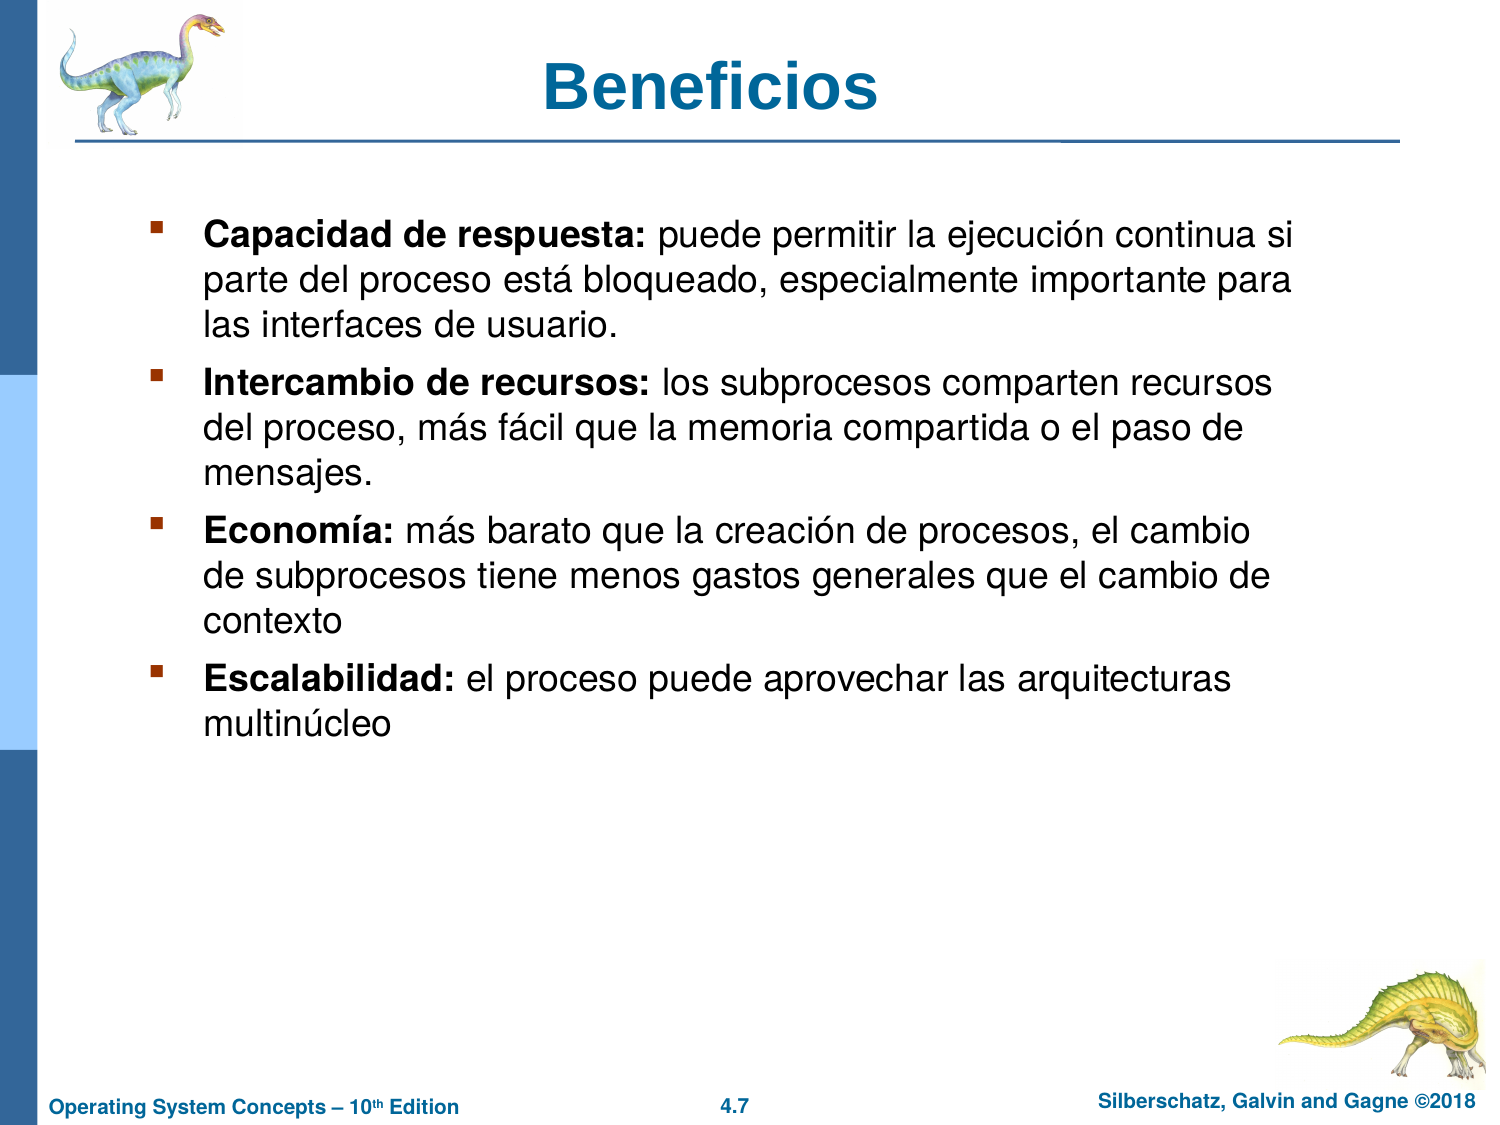

# Beneficios
Capacidad de respuesta: puede permitir la ejecución continua si parte del proceso está bloqueado, especialmente importante para las interfaces de usuario.
Intercambio de recursos: los subprocesos comparten recursos del proceso, más fácil que la memoria compartida o el paso de mensajes.
Economía: más barato que la creación de procesos, el cambio de subprocesos tiene menos gastos generales que el cambio de contexto
Escalabilidad: el proceso puede aprovechar las arquitecturas multinúcleo